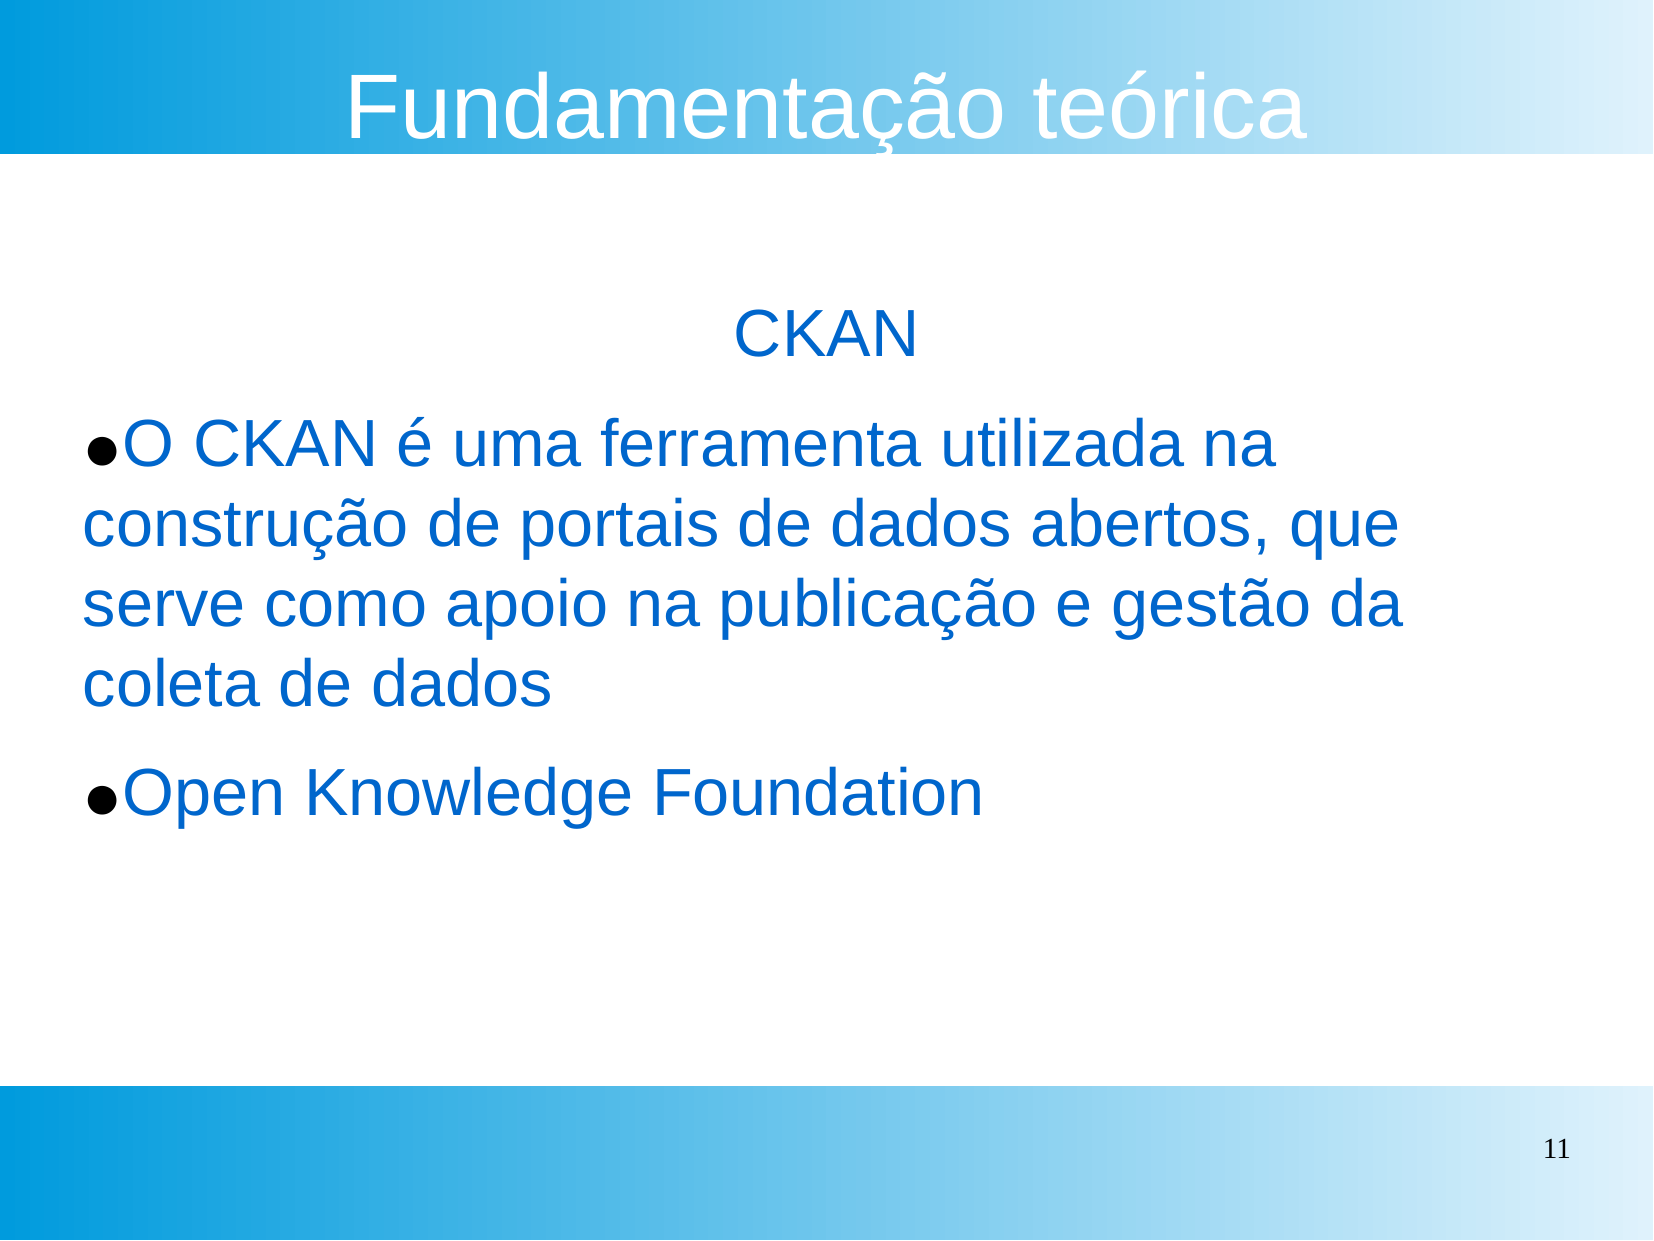

Fundamentação teórica
CKAN
O CKAN é uma ferramenta utilizada na construção de portais de dados abertos, que serve como apoio na publicação e gestão da coleta de dados
Open Knowledge Foundation
11